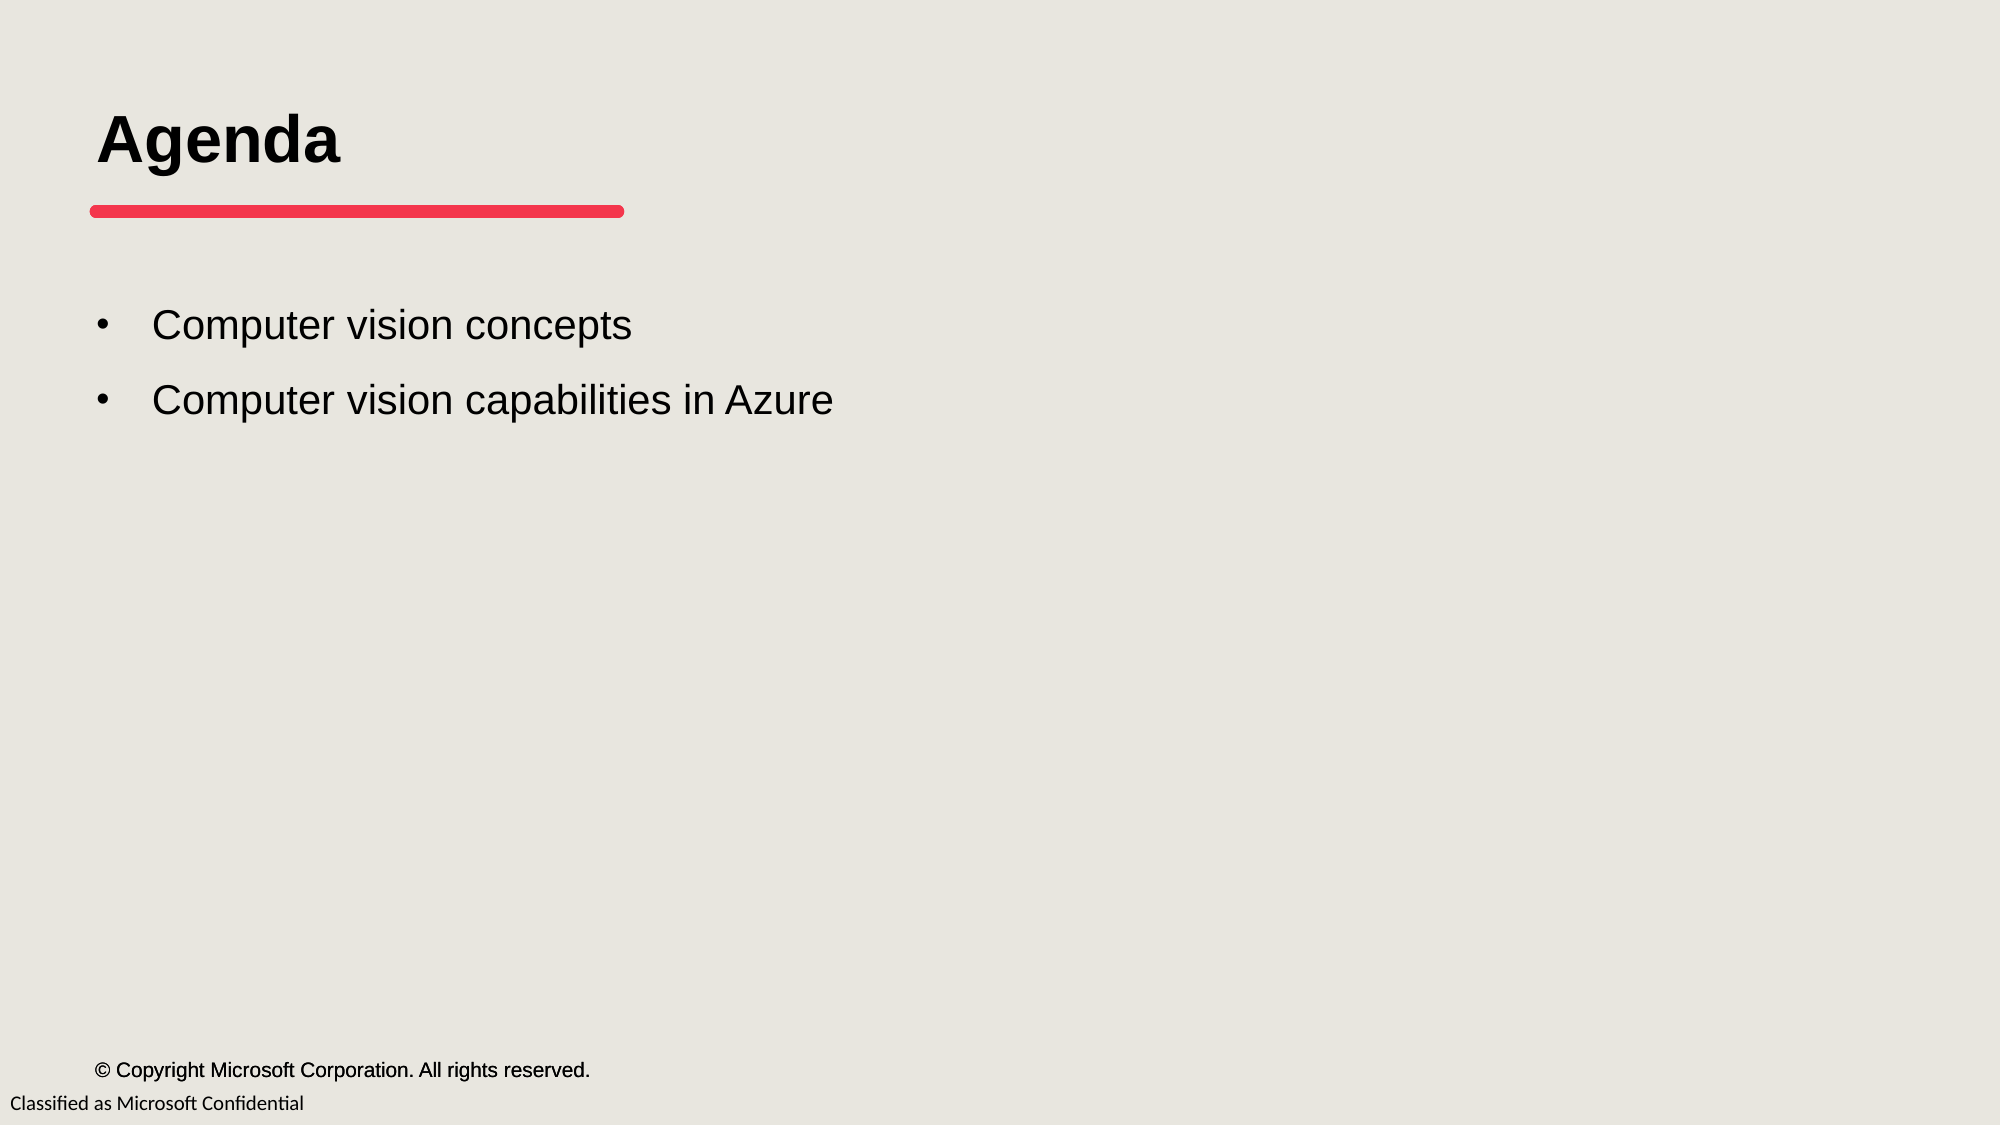

# Agenda
Computer vision concepts
Computer vision capabilities in Azure